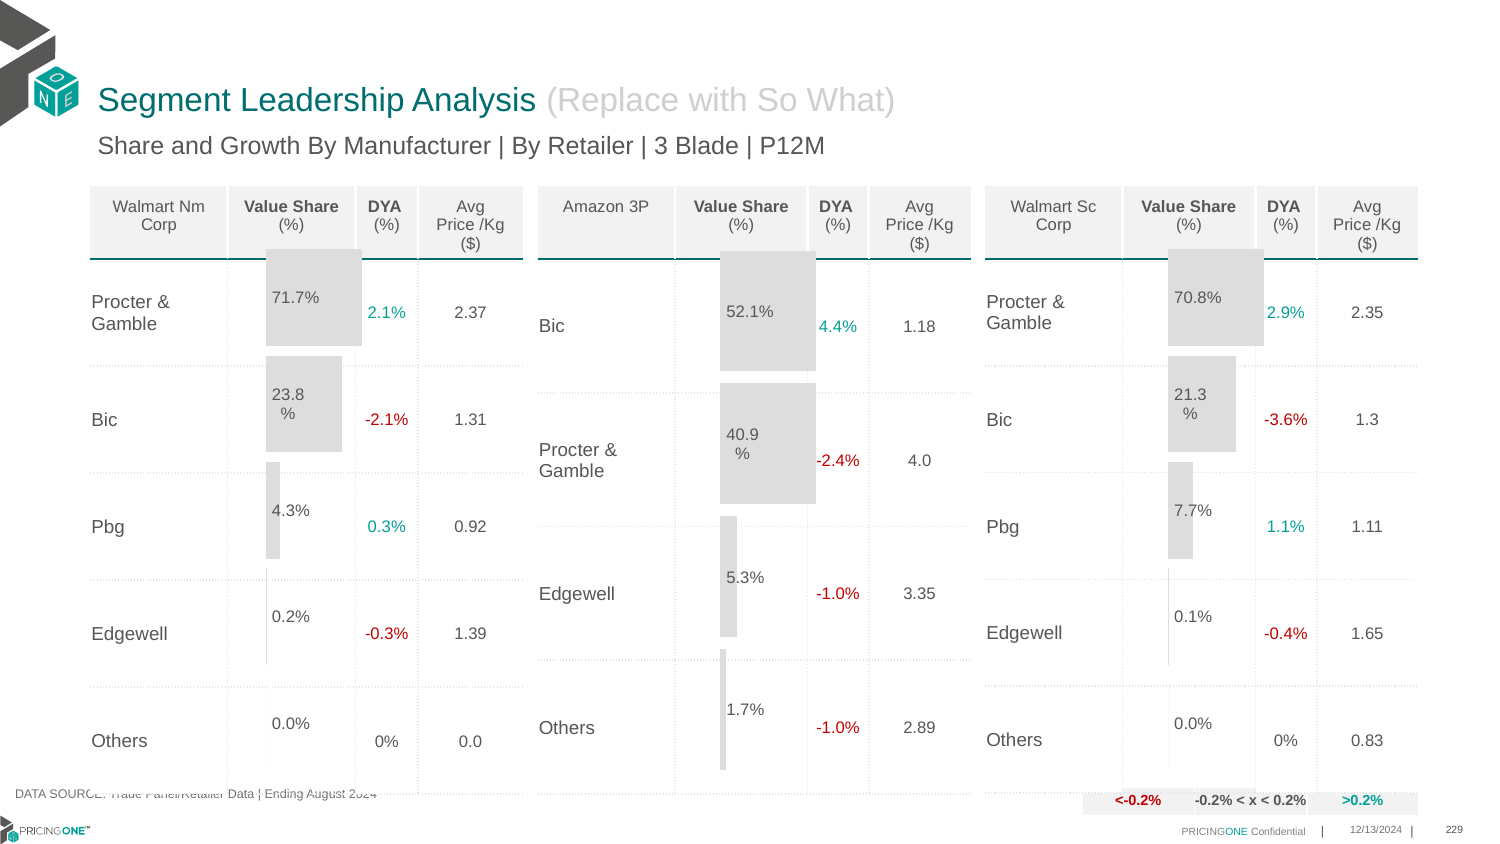

# Segment Leadership Analysis (Replace with So What)
Share and Growth By Manufacturer | By Retailer | 3 Blade | P12M
| Amazon 3P | Value Share (%) | DYA (%) | Avg Price /Kg ($) |
| --- | --- | --- | --- |
| Bic |  | 4.4% | 1.18 |
| Procter & Gamble |  | -2.4% | 4.0 |
| Edgewell |  | -1.0% | 3.35 |
| Others |  | -1.0% | 2.89 |
| Walmart Nm Corp | Value Share (%) | DYA (%) | Avg Price /Kg ($) |
| --- | --- | --- | --- |
| Procter & Gamble |  | 2.1% | 2.37 |
| Bic |  | -2.1% | 1.31 |
| Pbg |  | 0.3% | 0.92 |
| Edgewell |  | -0.3% | 1.39 |
| Others |  | 0% | 0.0 |
| Walmart Sc Corp | Value Share (%) | DYA (%) | Avg Price /Kg ($) |
| --- | --- | --- | --- |
| Procter & Gamble |  | 2.9% | 2.35 |
| Bic |  | -3.6% | 1.3 |
| Pbg |  | 1.1% | 1.11 |
| Edgewell |  | -0.4% | 1.65 |
| Others |  | 0% | 0.83 |

### Chart

| Category | Walmart Nm Corp | 3 Blade |
|---|---|
|  | 0.7169537008032163 |

### Chart

| Category | Amazon 3P | 3 Blade |
|---|---|
|  | 0.5214978344818758 |

### Chart

| Category | Walmart Sc Corp | 3 Blade |
|---|---|
|  | 0.7080024615557754 |
DATA SOURCE: Trade Panel/Retailer Data | Ending August 2024
| <-0.2% | -0.2% < x < 0.2% | >0.2% |
| --- | --- | --- |

12/13/2024
229